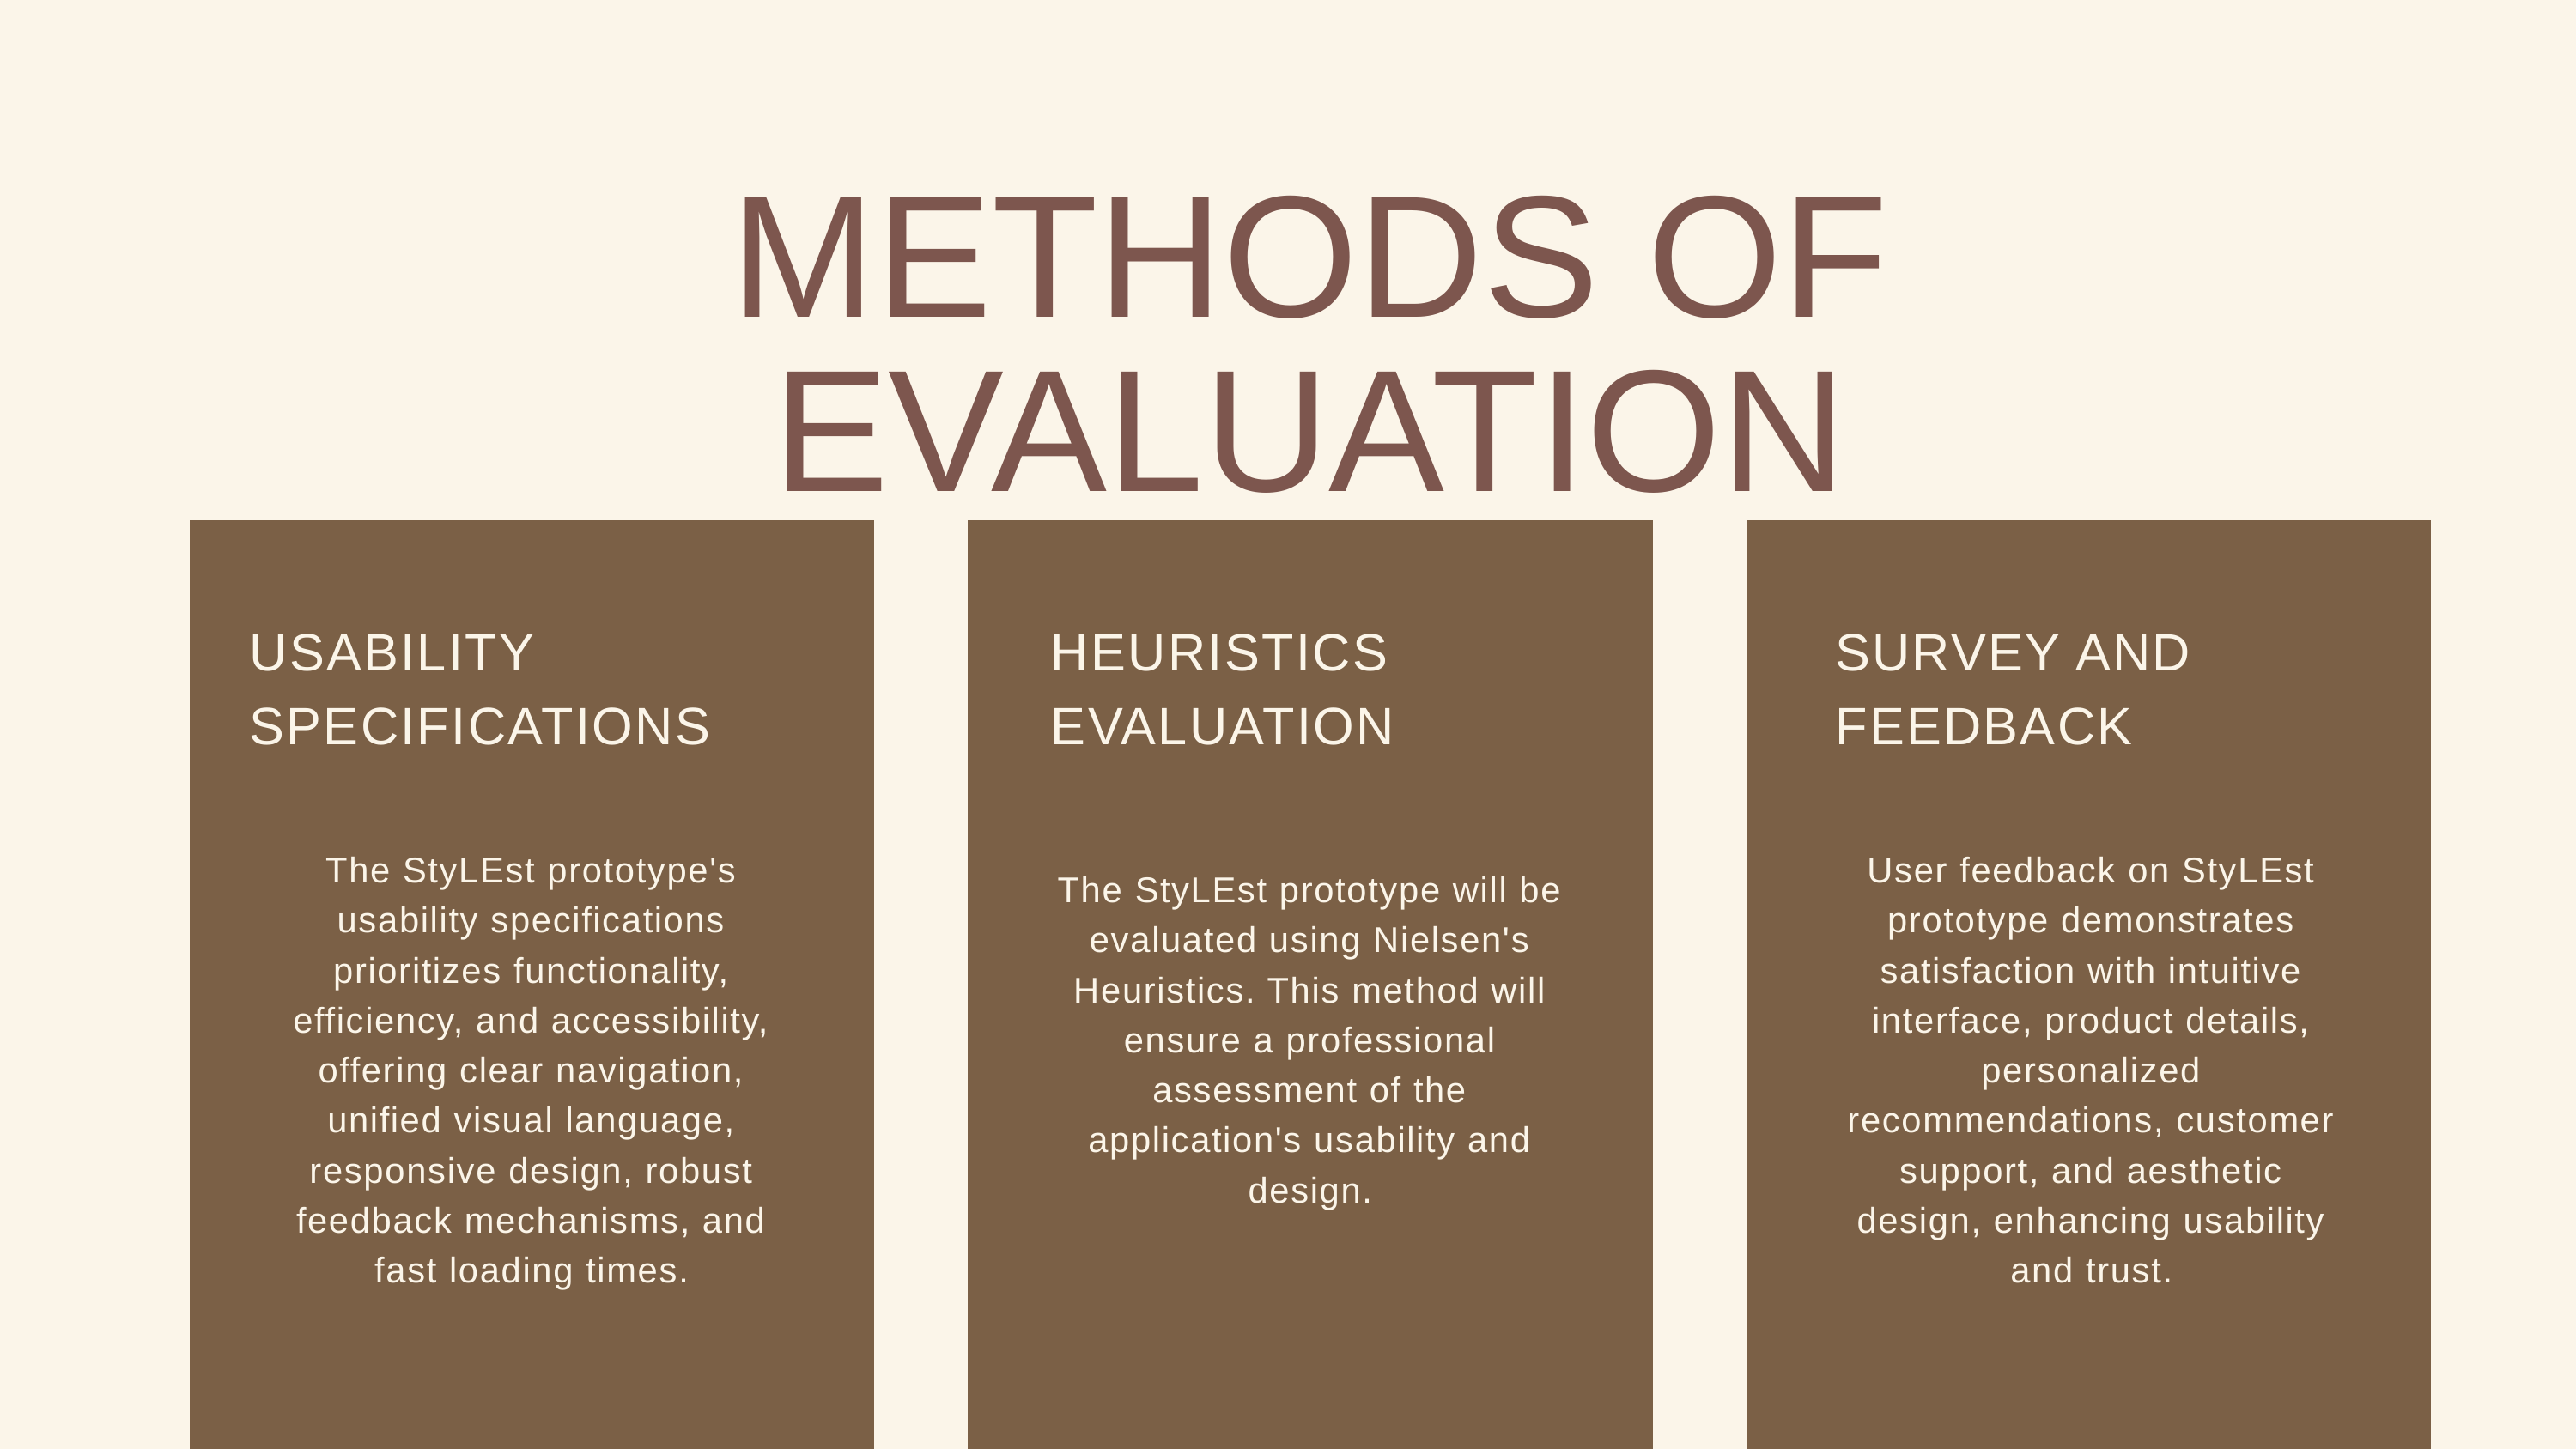

METHODS OF EVALUATION

USABILITY
SPECIFICATIONS
HEURISTICS
EVALUATION
SURVEY AND FEEDBACK
The StyLEst prototype's usability specifications prioritizes functionality, efficiency, and accessibility, offering clear navigation, unified visual language, responsive design, robust feedback mechanisms, and fast loading times.
User feedback on StyLEst prototype demonstrates satisfaction with intuitive interface, product details, personalized recommendations, customer support, and aesthetic design, enhancing usability and trust.
The StyLEst prototype will be evaluated using Nielsen's Heuristics. This method will ensure a professional assessment of the application's usability and design.